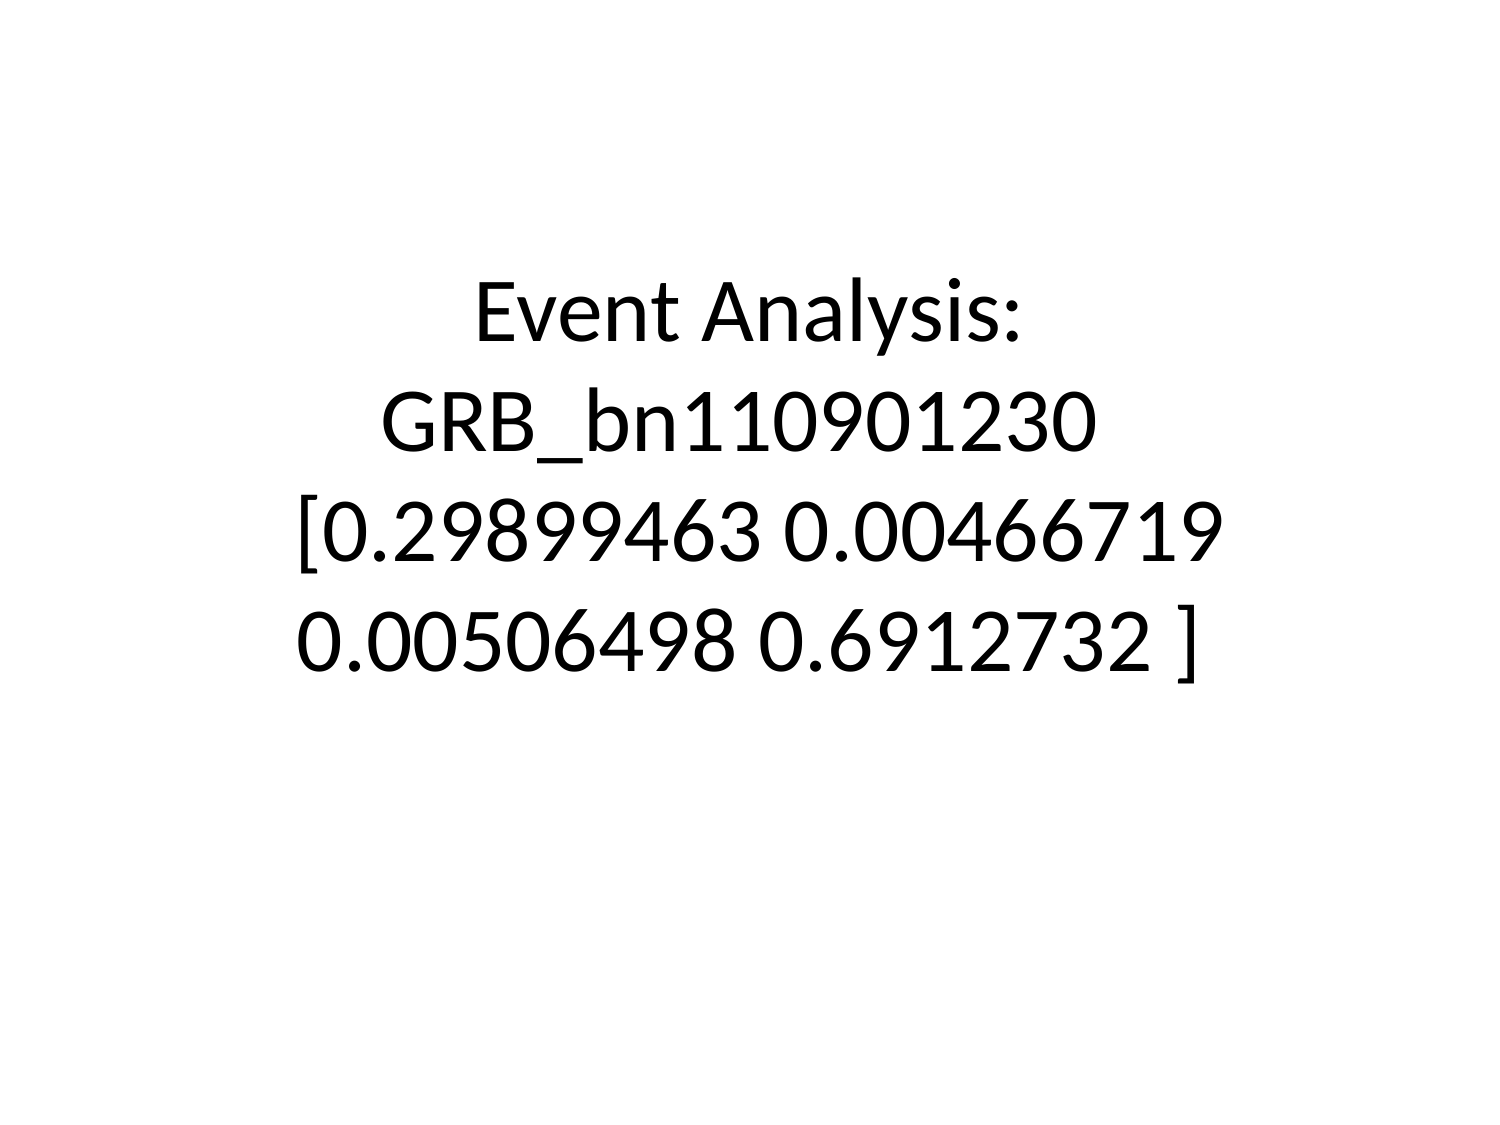

# Event Analysis: GRB_bn110901230
 [0.29899463 0.00466719 0.00506498 0.6912732 ]